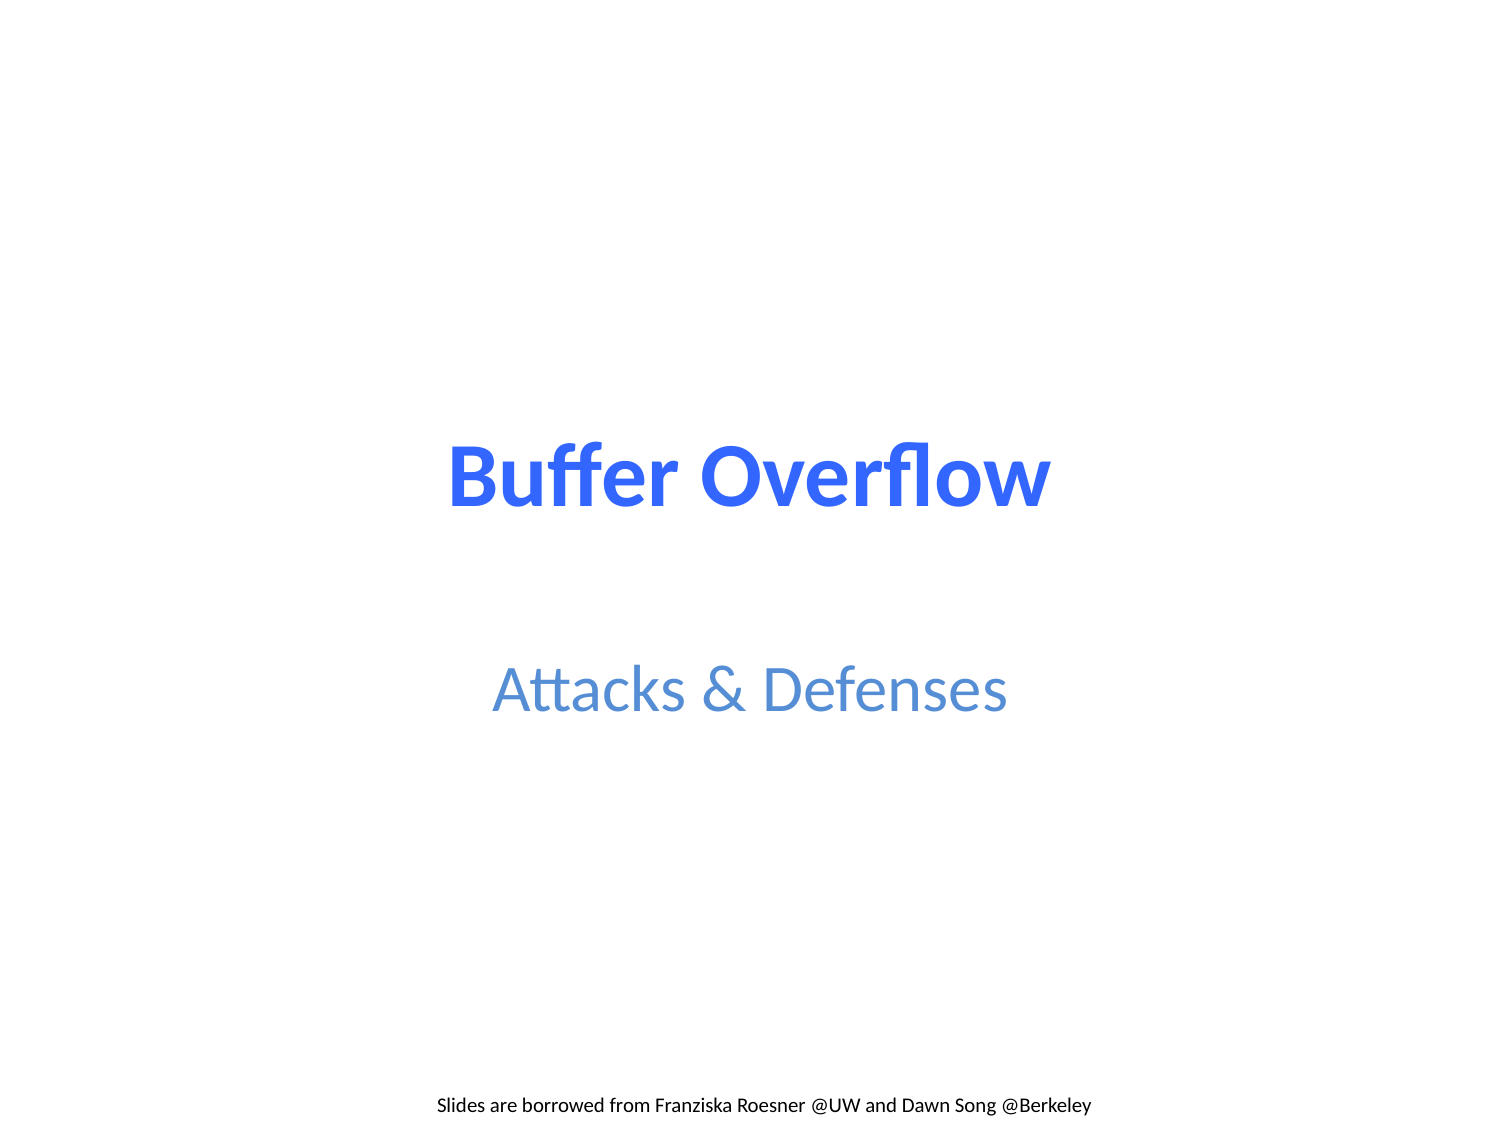

# Buffer Overflow
Attacks & Defenses
Slides are borrowed from Franziska Roesner @UW and Dawn Song @Berkeley